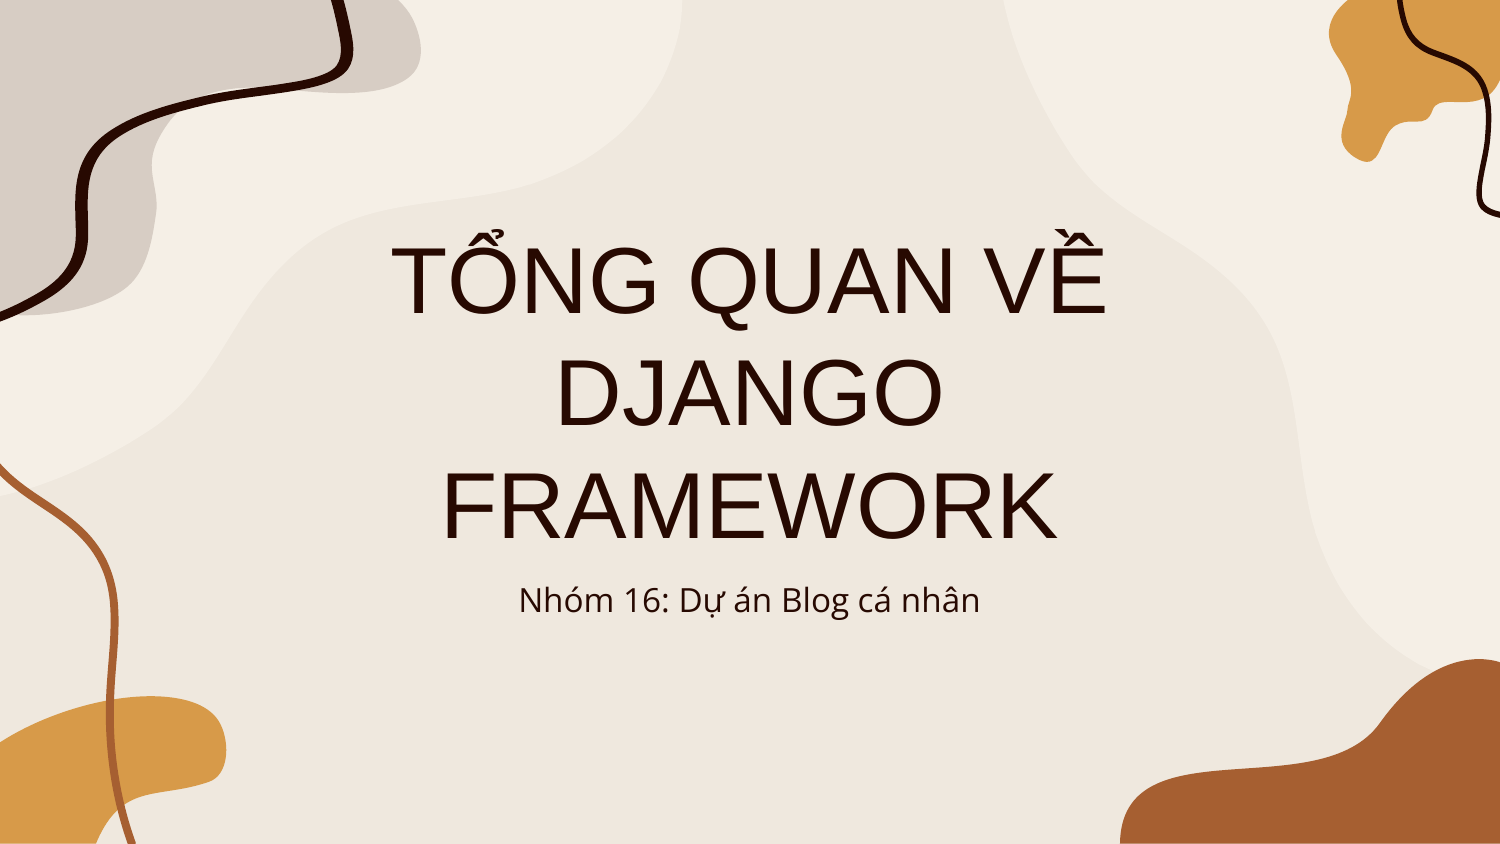

# TỔNG QUAN VỀ DJANGO FRAMEWORK

Nhóm 16: Dự án Blog cá nhân